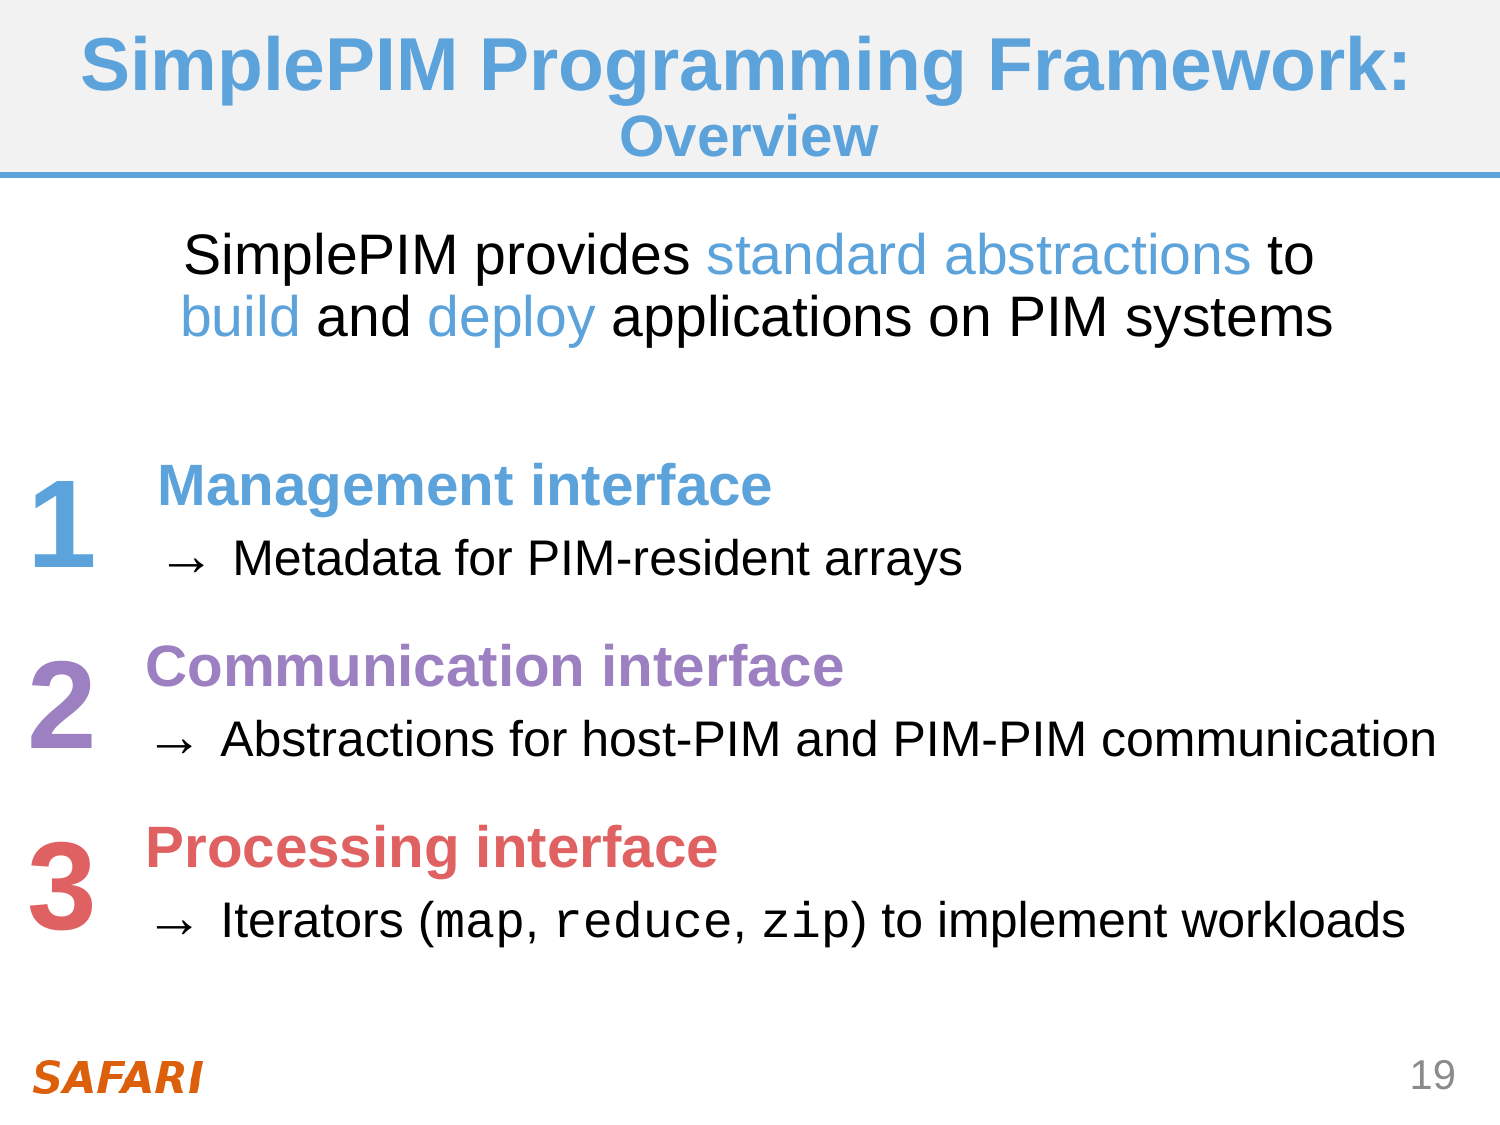

# SimplePIM Programming Framework: Overview
SimplePIM provides standard abstractions to
build and deploy applications on PIM systems

1
Management interface
→ Metadata for PIM-resident arrays
2
Communication interface
→ Abstractions for host-PIM and PIM-PIM communication
3
Processing interface
→ Iterators (map, reduce, zip) to implement workloads